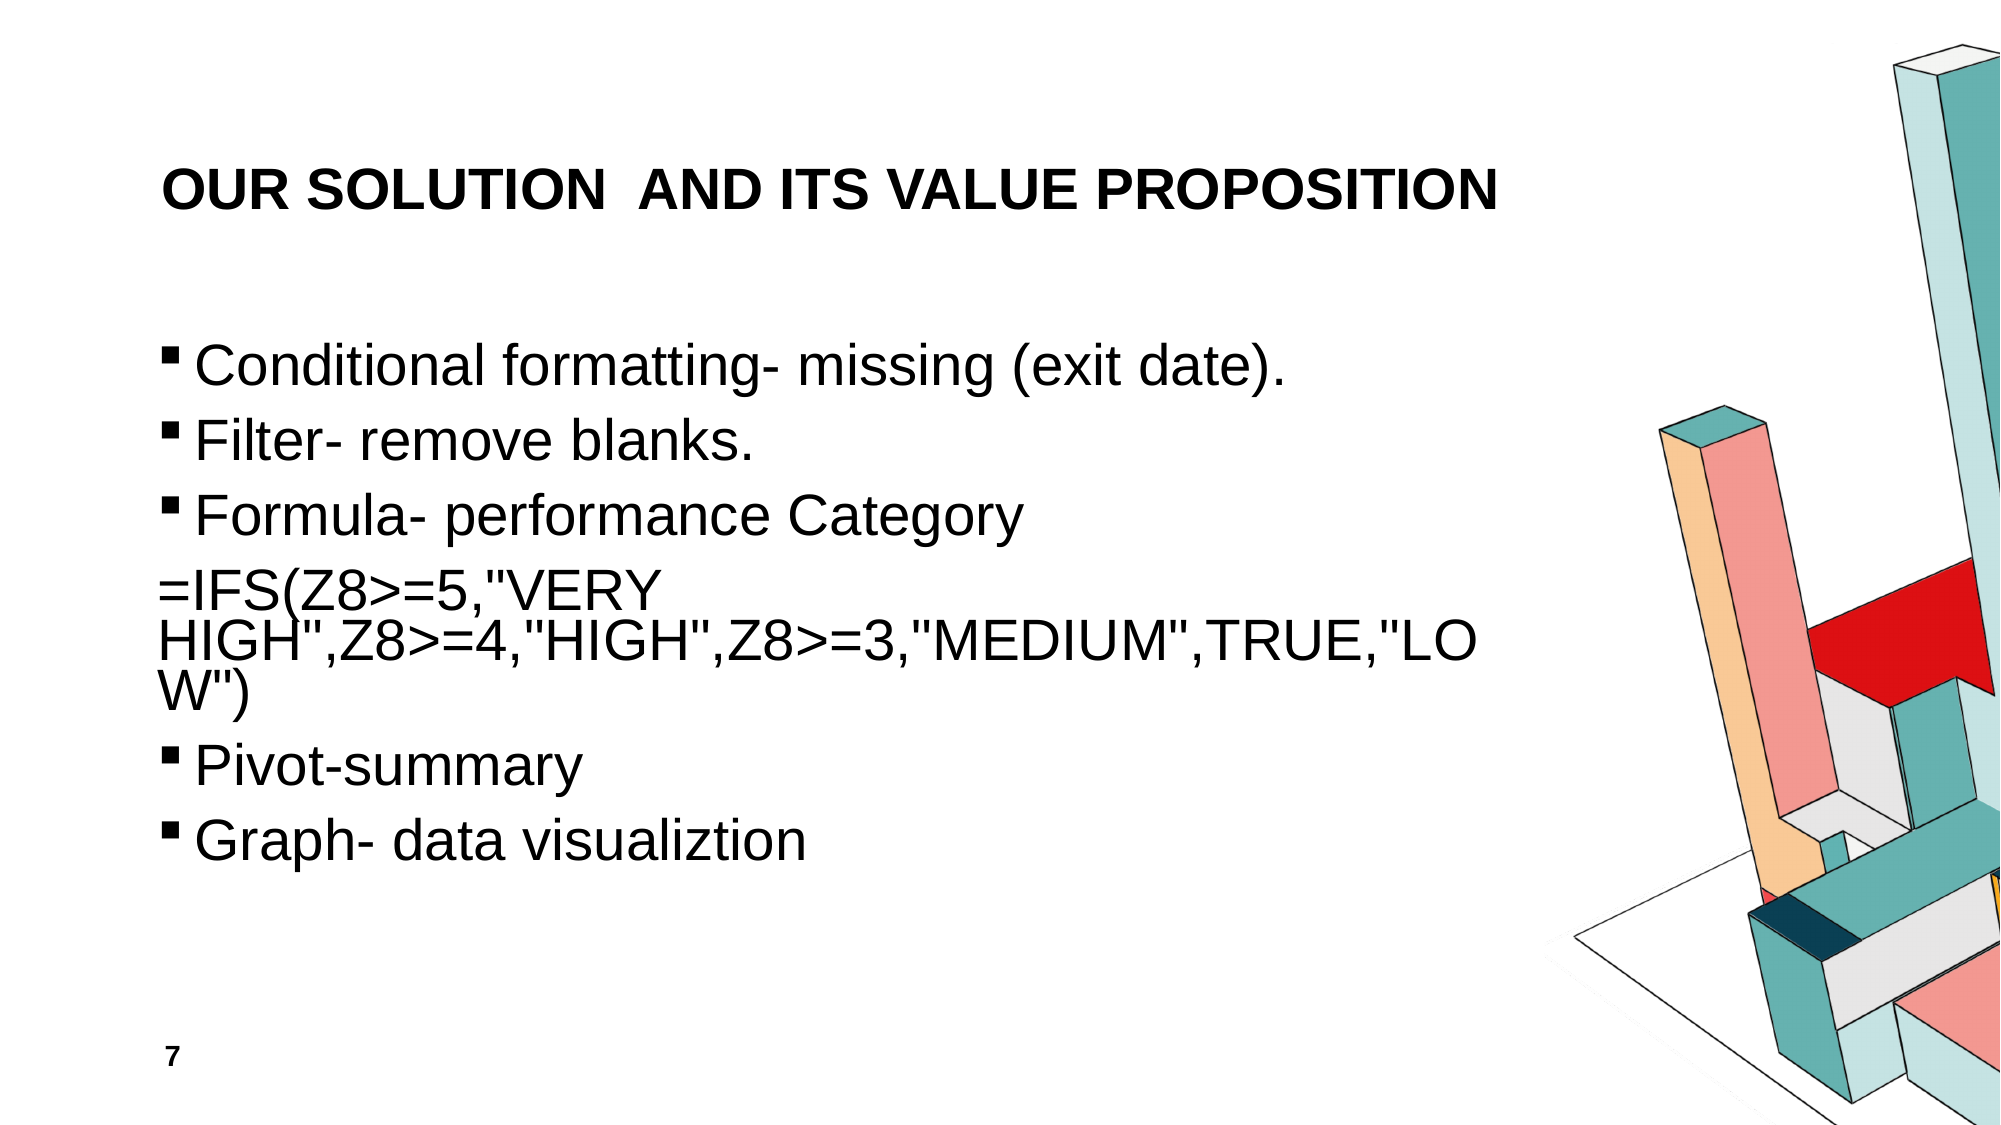

# Our solution  and its value proposition
Conditional formatting- missing (exit date).
Filter- remove blanks.
Formula- performance Category
=IFS(Z8>=5,"VERY HIGH",Z8>=4,"HIGH",Z8>=3,"MEDIUM",TRUE,"LOW")
Pivot-summary
Graph- data visualiztion
7